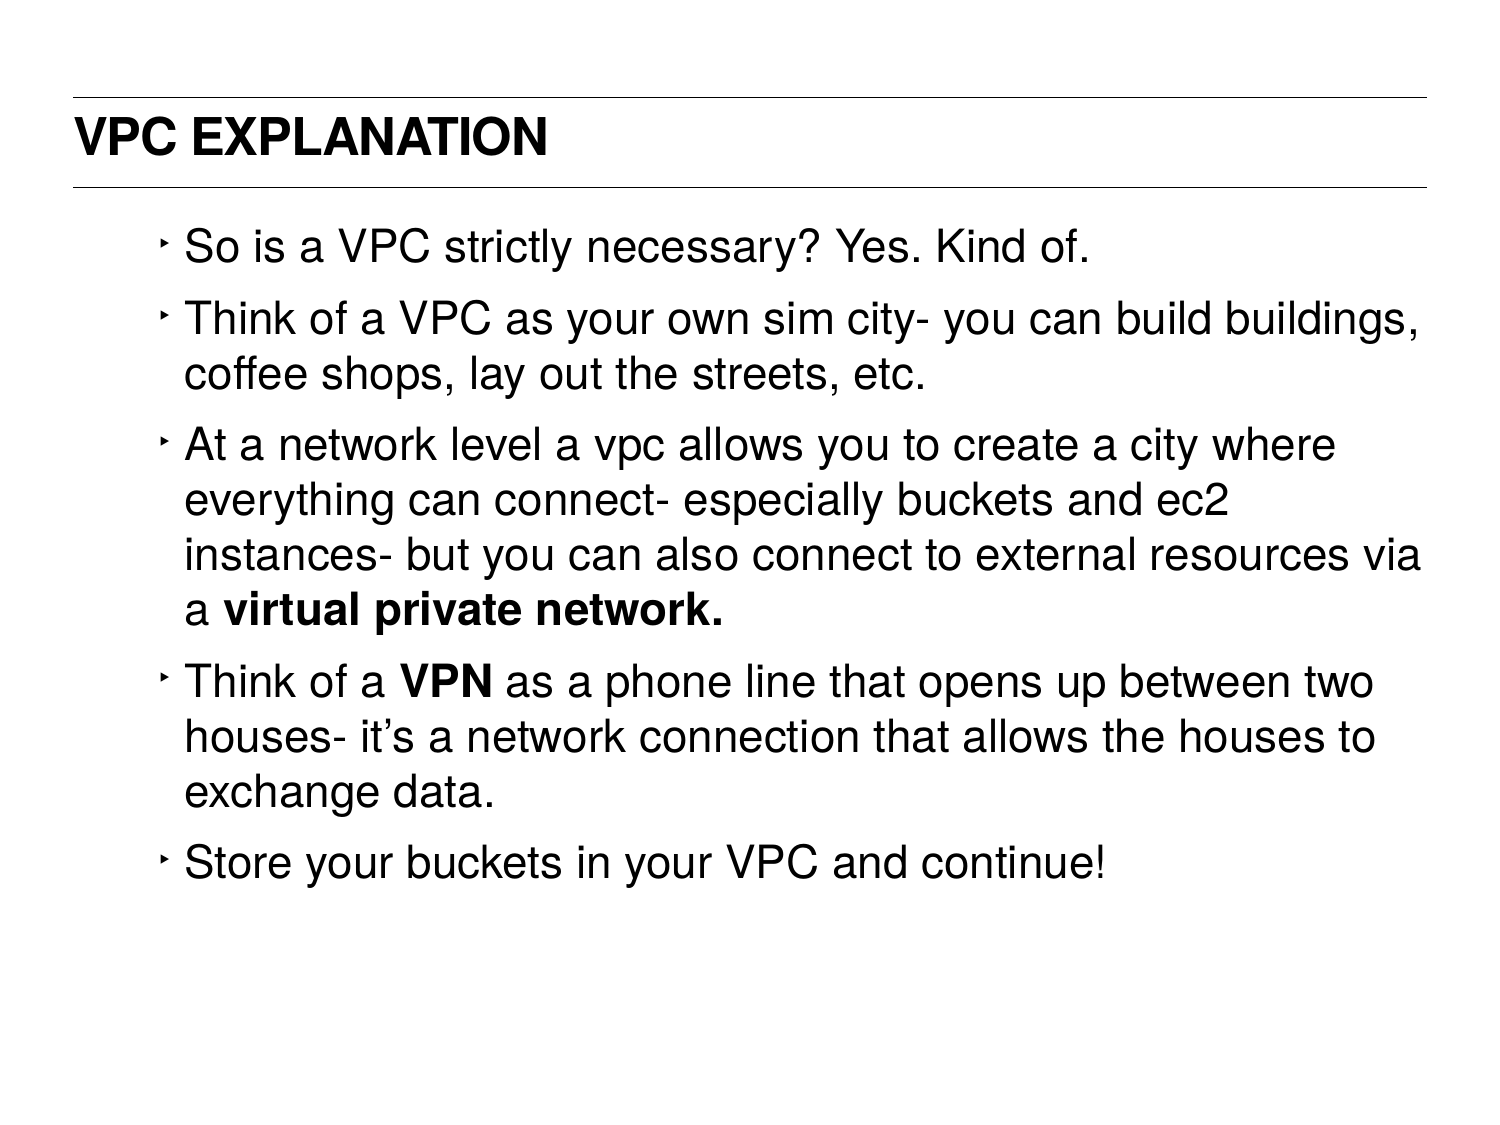

VPC explanation
So is a VPC strictly necessary? Yes. Kind of.
Think of a VPC as your own sim city- you can build buildings, coffee shops, lay out the streets, etc.
At a network level a vpc allows you to create a city where everything can connect- especially buckets and ec2 instances- but you can also connect to external resources via a virtual private network.
Think of a VPN as a phone line that opens up between two houses- it’s a network connection that allows the houses to exchange data.
Store your buckets in your VPC and continue!